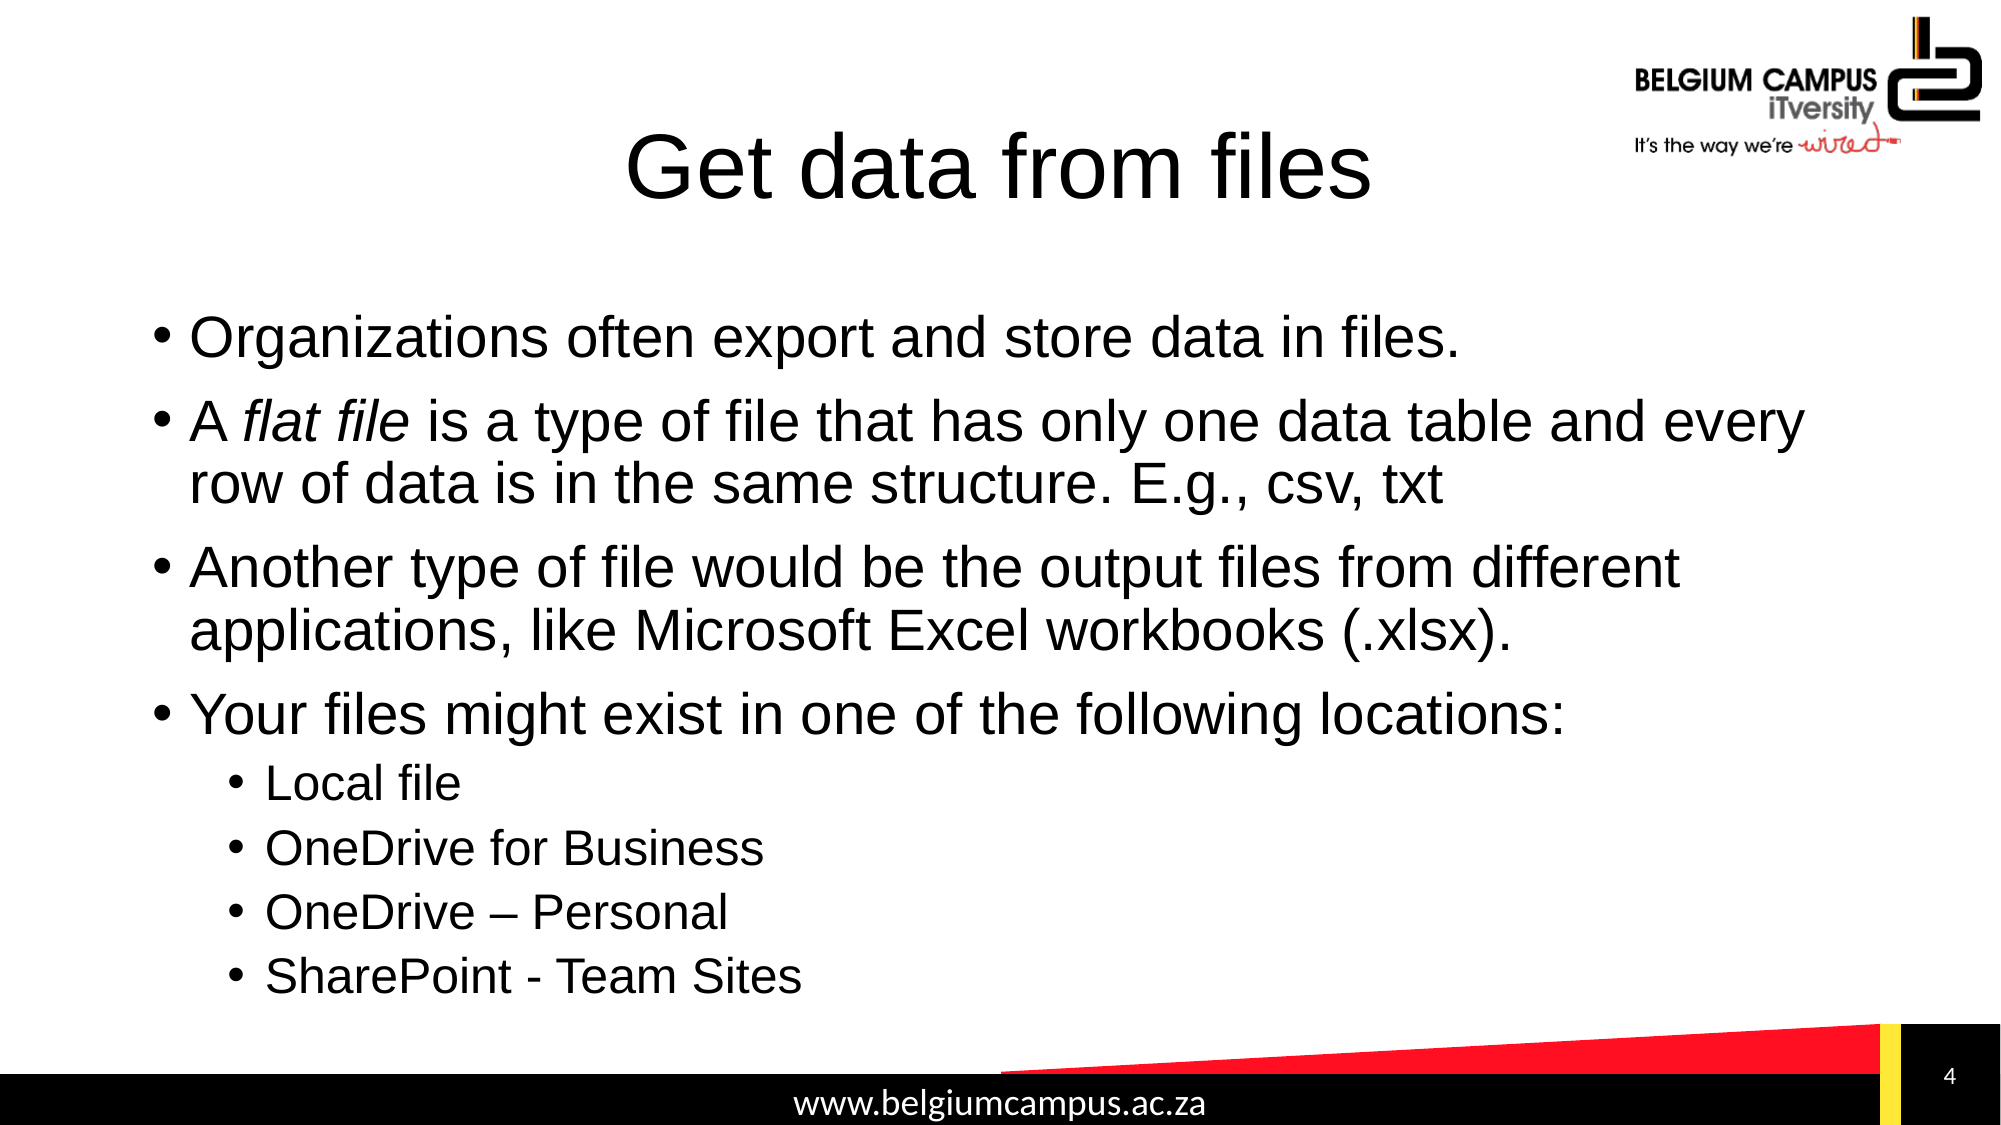

# Get data from files
Organizations often export and store data in files.
A flat file is a type of file that has only one data table and every row of data is in the same structure. E.g., csv, txt
Another type of file would be the output files from different applications, like Microsoft Excel workbooks (.xlsx).
Your files might exist in one of the following locations:
Local file
OneDrive for Business
OneDrive – Personal
SharePoint - Team Sites